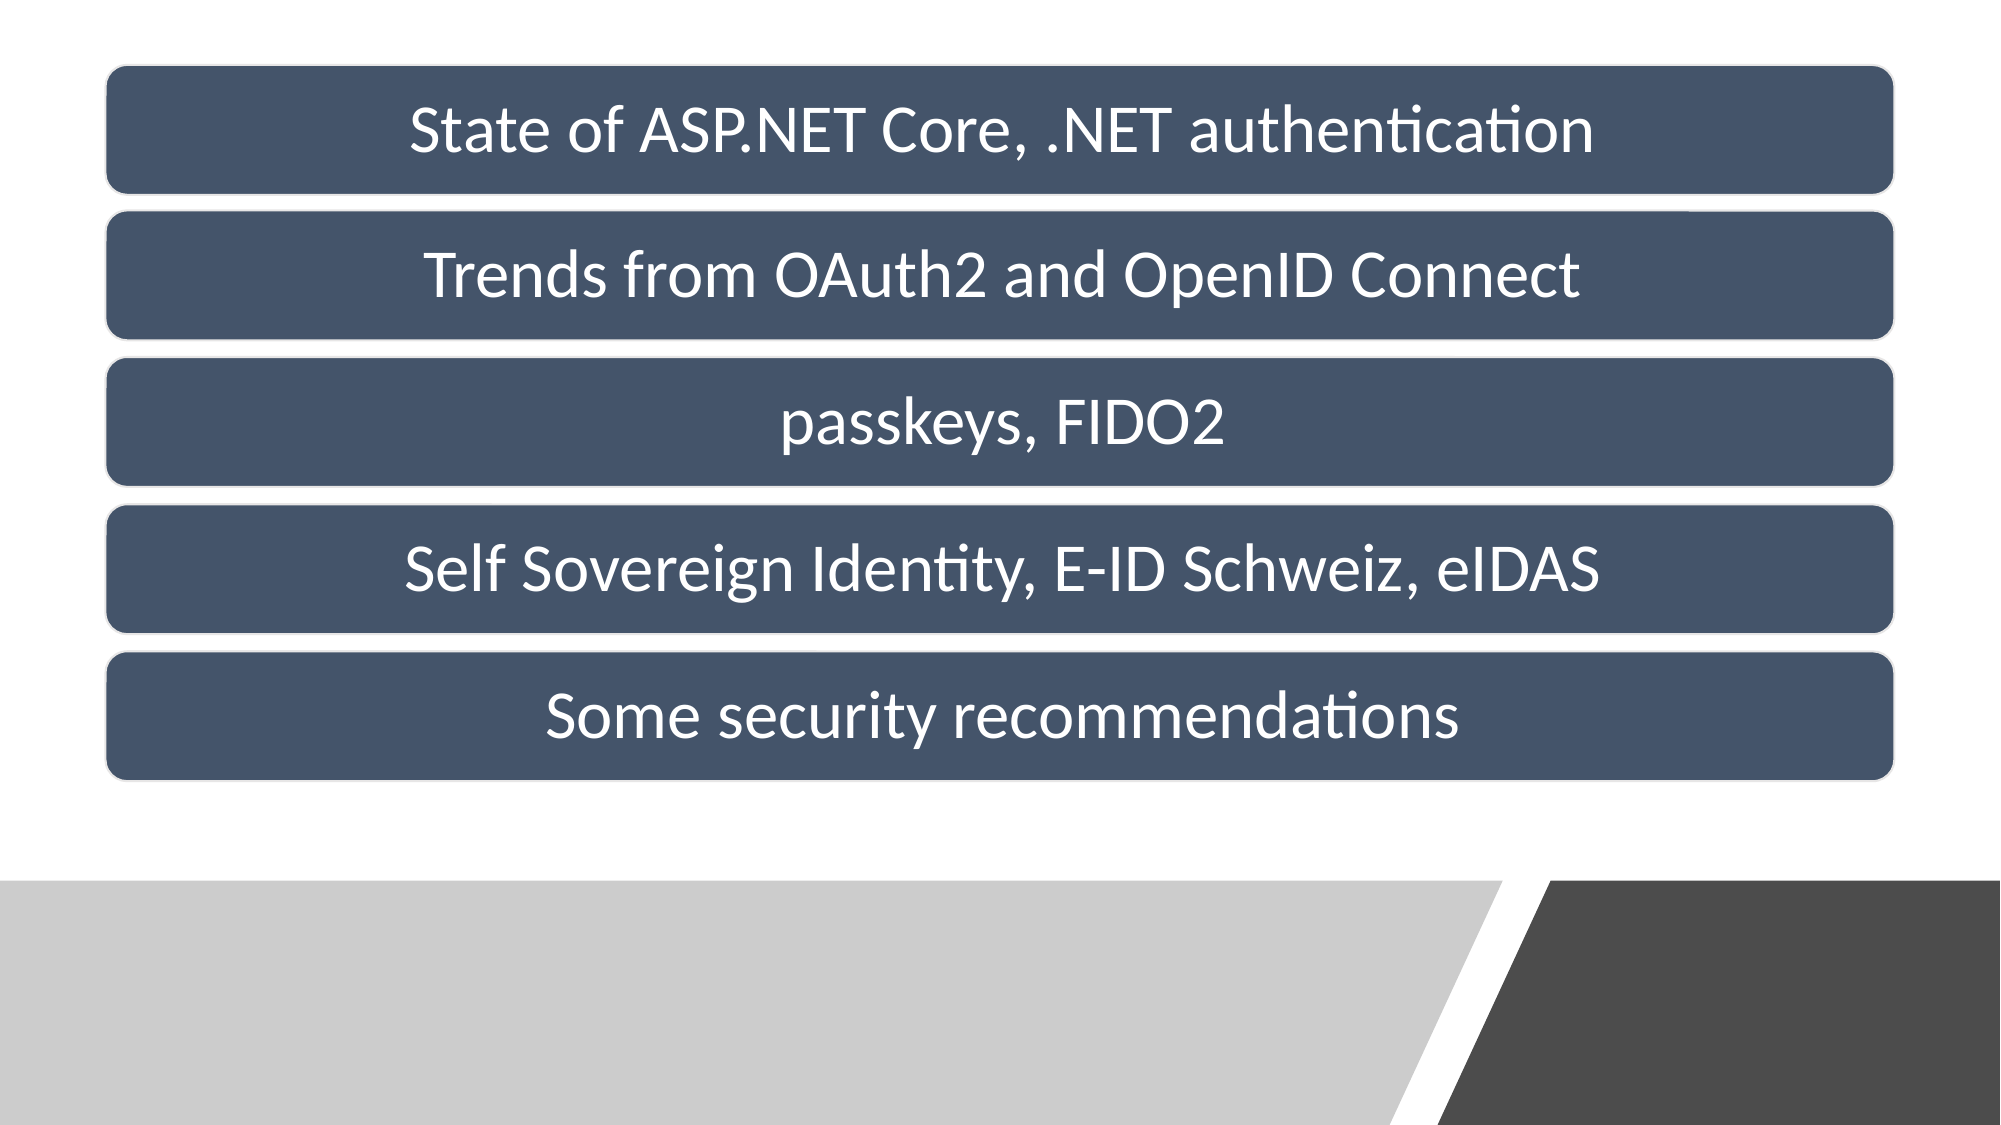

State of ASP.NET Core, .NET authentication
Trends from OAuth2 and OpenID Connect
passkeys, FIDO2
Self Sovereign Identity, E-ID Schweiz, eIDAS
Some security recommendations